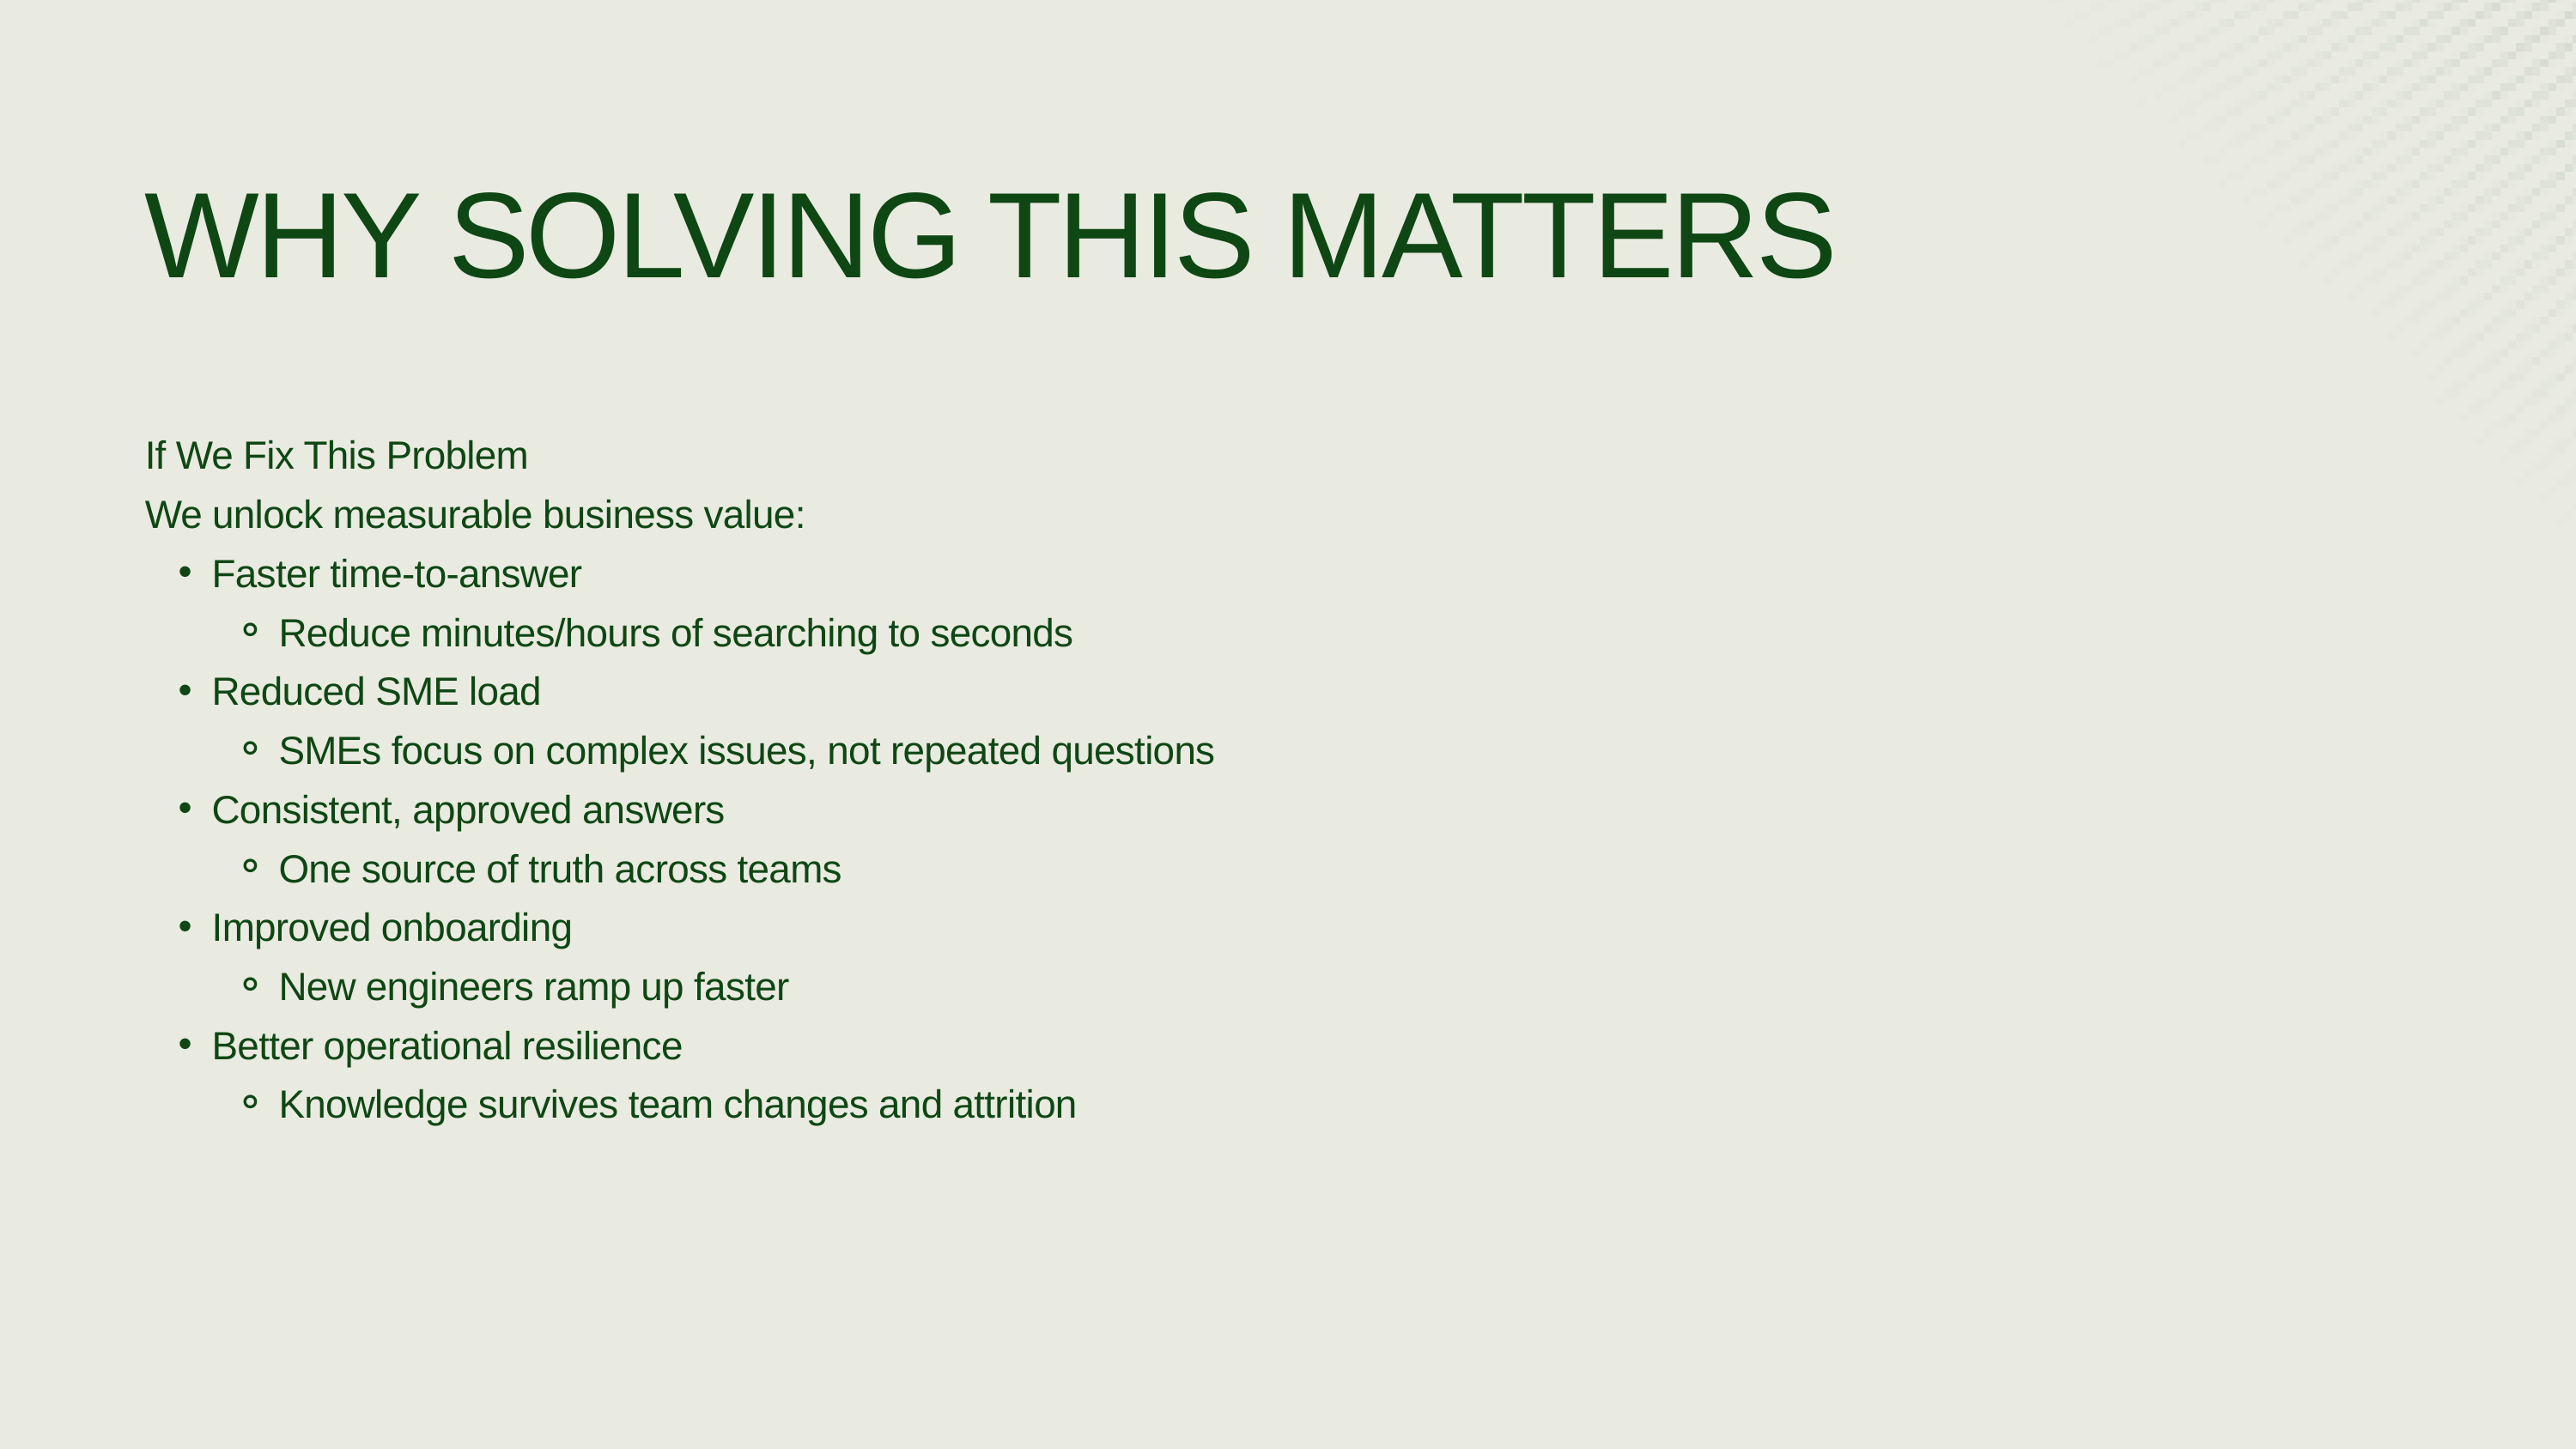

WHY SOLVING THIS MATTERS
If We Fix This Problem
We unlock measurable business value:
Faster time-to-answer
Reduce minutes/hours of searching to seconds
Reduced SME load
SMEs focus on complex issues, not repeated questions
Consistent, approved answers
One source of truth across teams
Improved onboarding
New engineers ramp up faster
Better operational resilience
Knowledge survives team changes and attrition